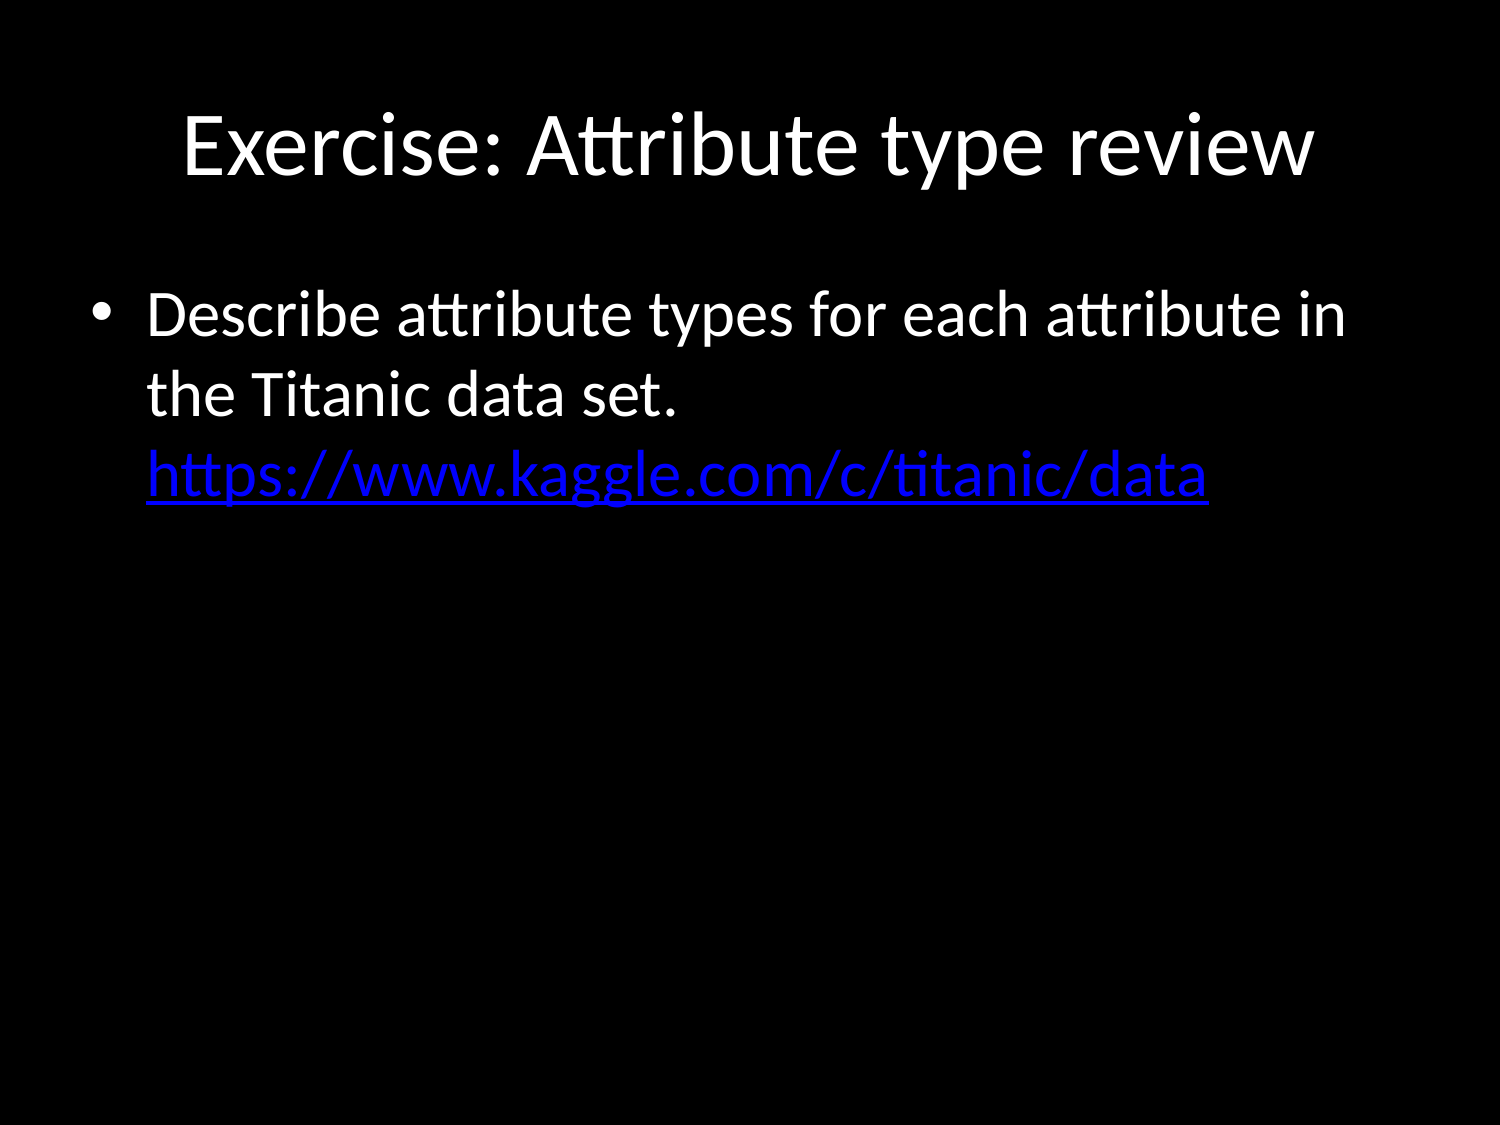

# Exercise: Attribute type review
Describe attribute types for each attribute in the Titanic data set. https://www.kaggle.com/c/titanic/data